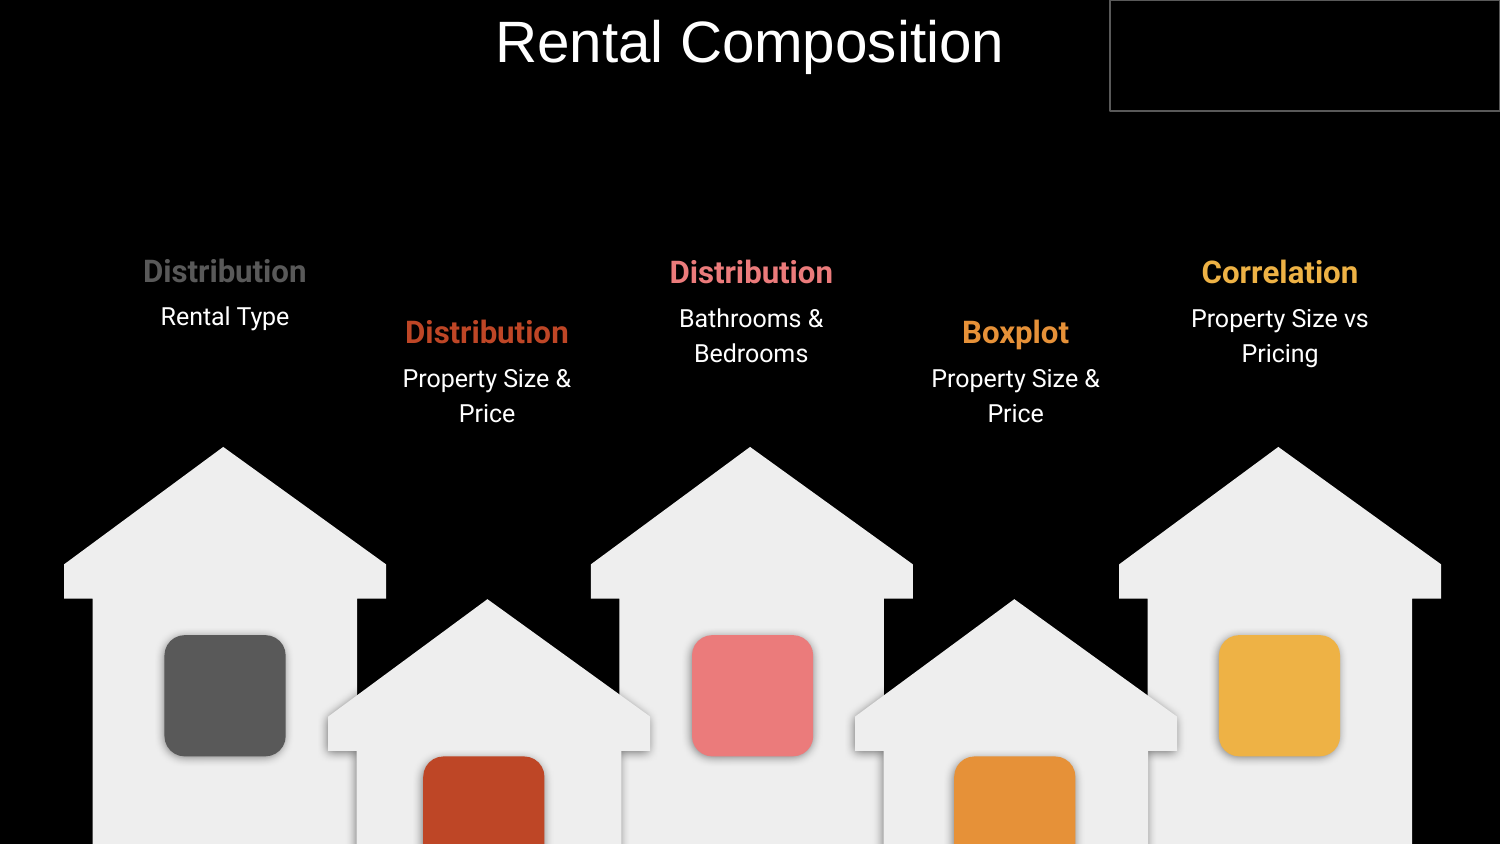

# Rental Composition

Distribution
Distribution
Correlation
Rental Type
Bathrooms & Bedrooms
Property Size vs Pricing
Distribution
Boxplot
Property Size & Price
Property Size & Price